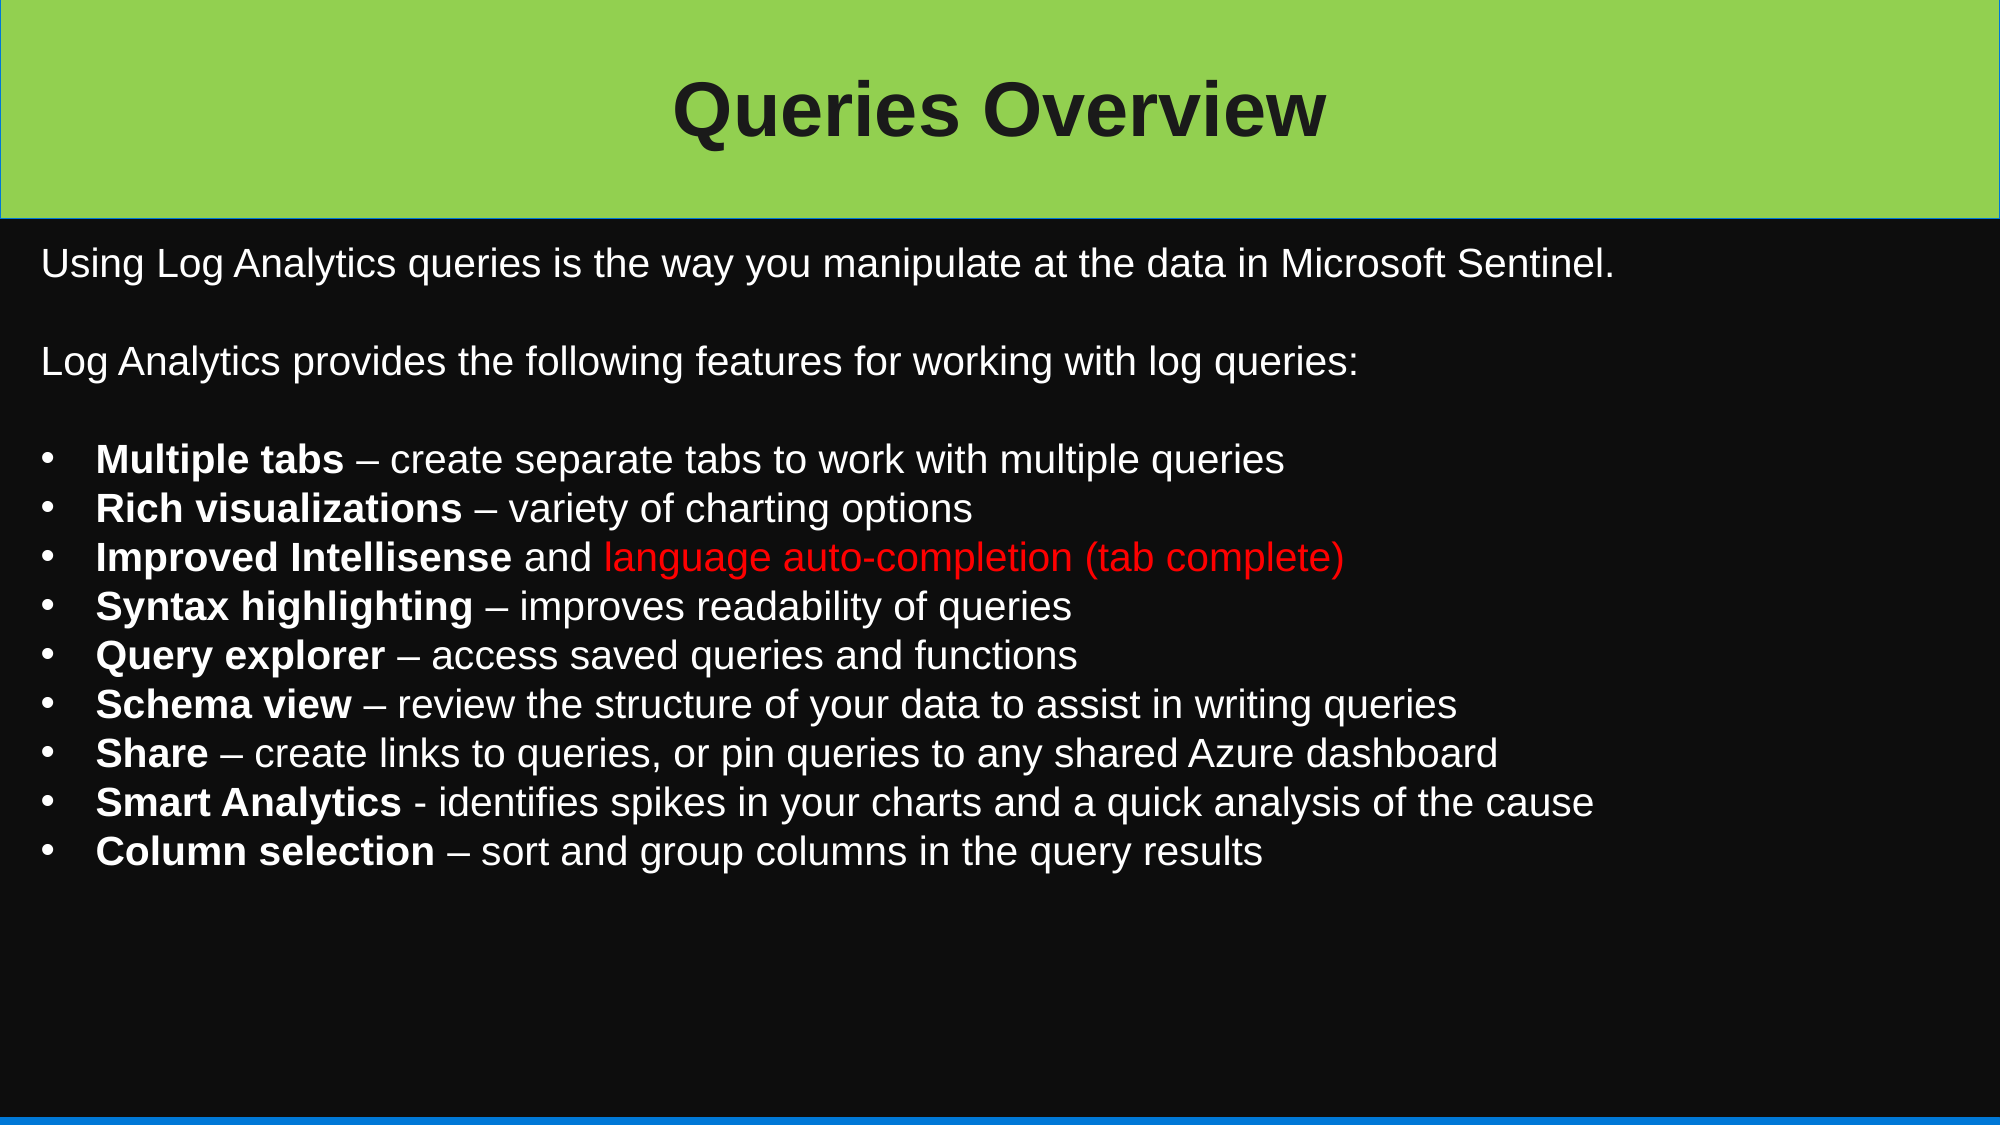

Queries Overview
Using Log Analytics queries is the way you manipulate at the data in Microsoft Sentinel.

Log Analytics provides the following features for working with log queries:

Multiple tabs – create separate tabs to work with multiple queries
Rich visualizations – variety of charting options
Improved Intellisense and language auto-completion (tab complete)
Syntax highlighting – improves readability of queries
Query explorer – access saved queries and functions
Schema view – review the structure of your data to assist in writing queries
Share – create links to queries, or pin queries to any shared Azure dashboard
Smart Analytics - identifies spikes in your charts and a quick analysis of the cause
Column selection – sort and group columns in the query results